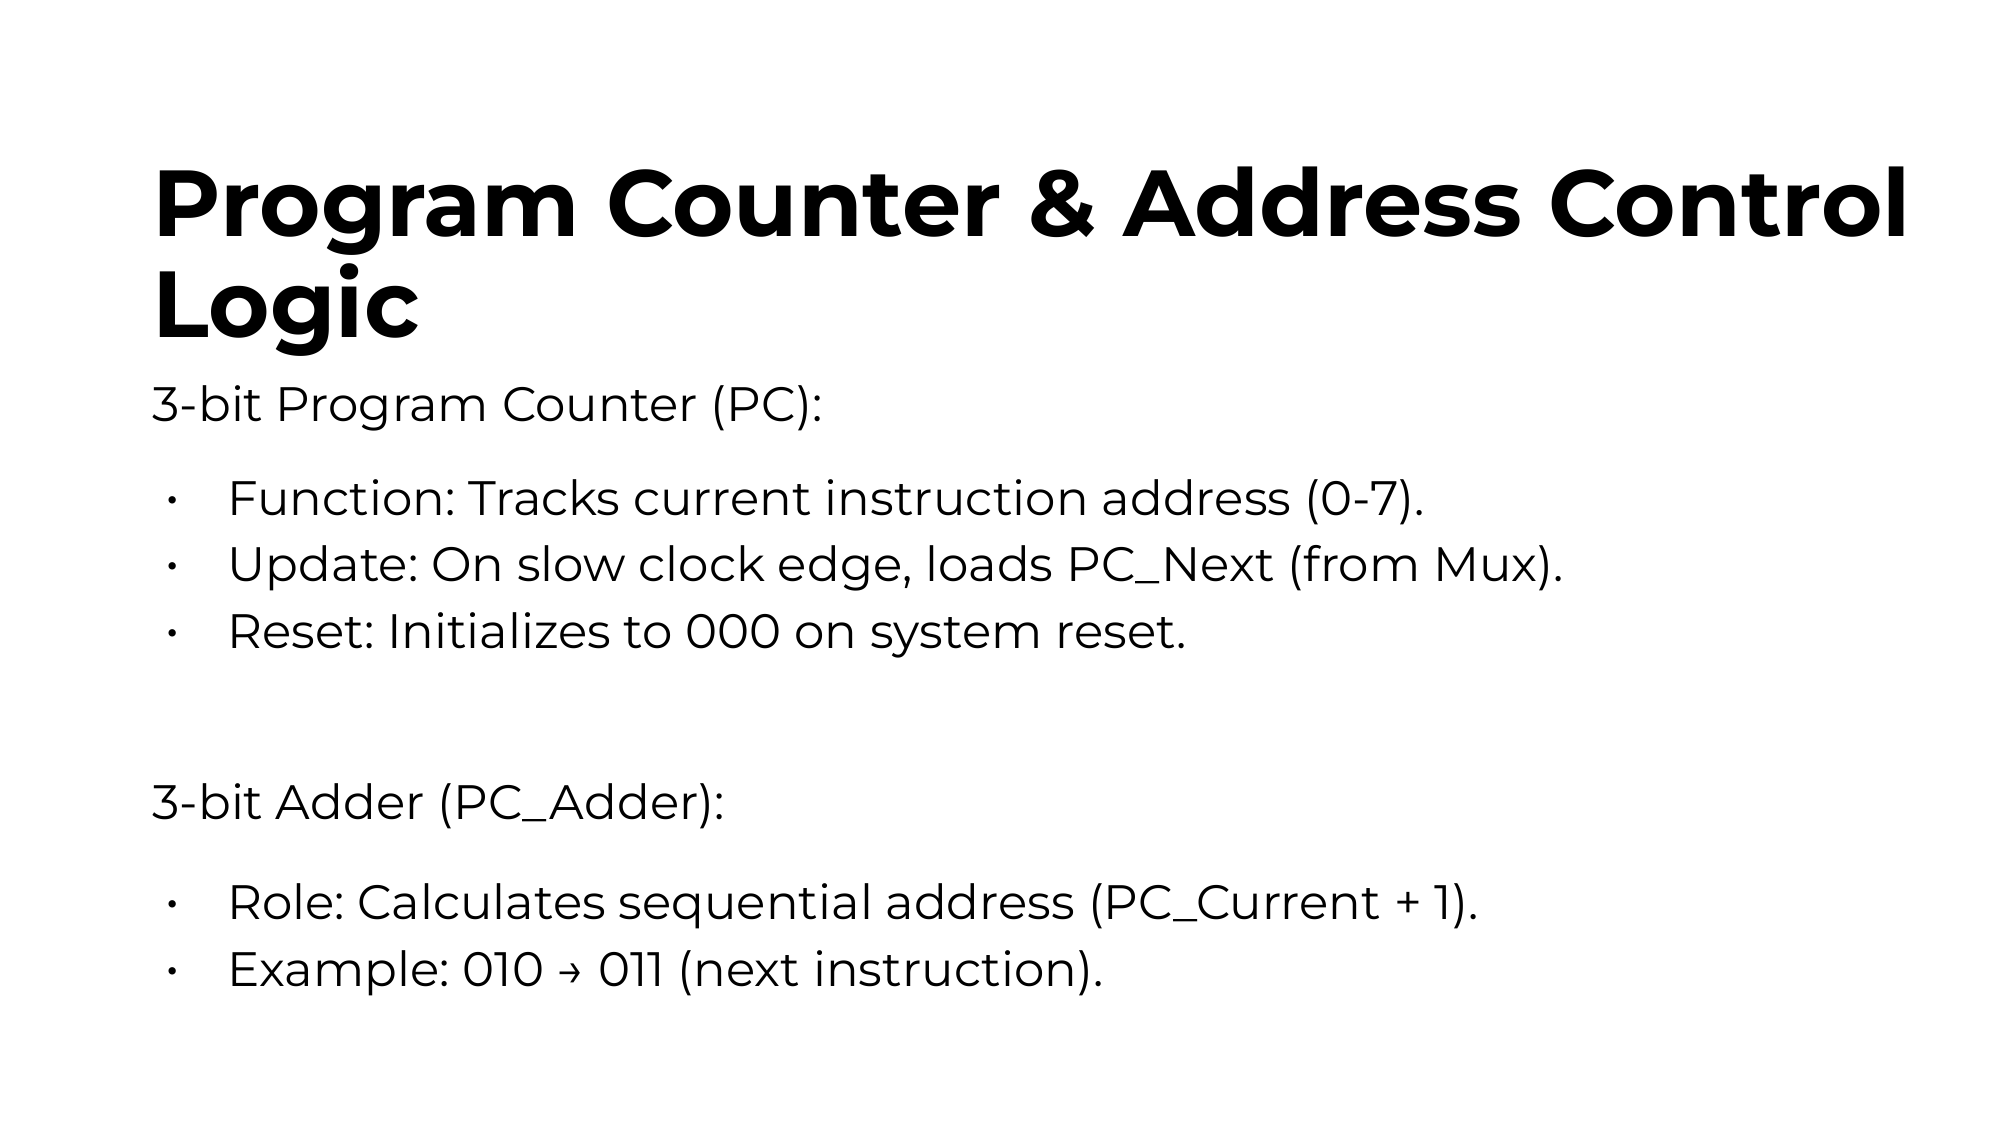

# Program Counter & Address Control Logic

3-bit Program Counter (PC):
Function: Tracks current instruction address (0-7).
Update: On slow clock edge, loads PC_Next (from Mux).
Reset: Initializes to 000 on system reset.

3-bit Adder (PC_Adder):
Role: Calculates sequential address (PC_Current + 1).
Example: 010 → 011 (next instruction).